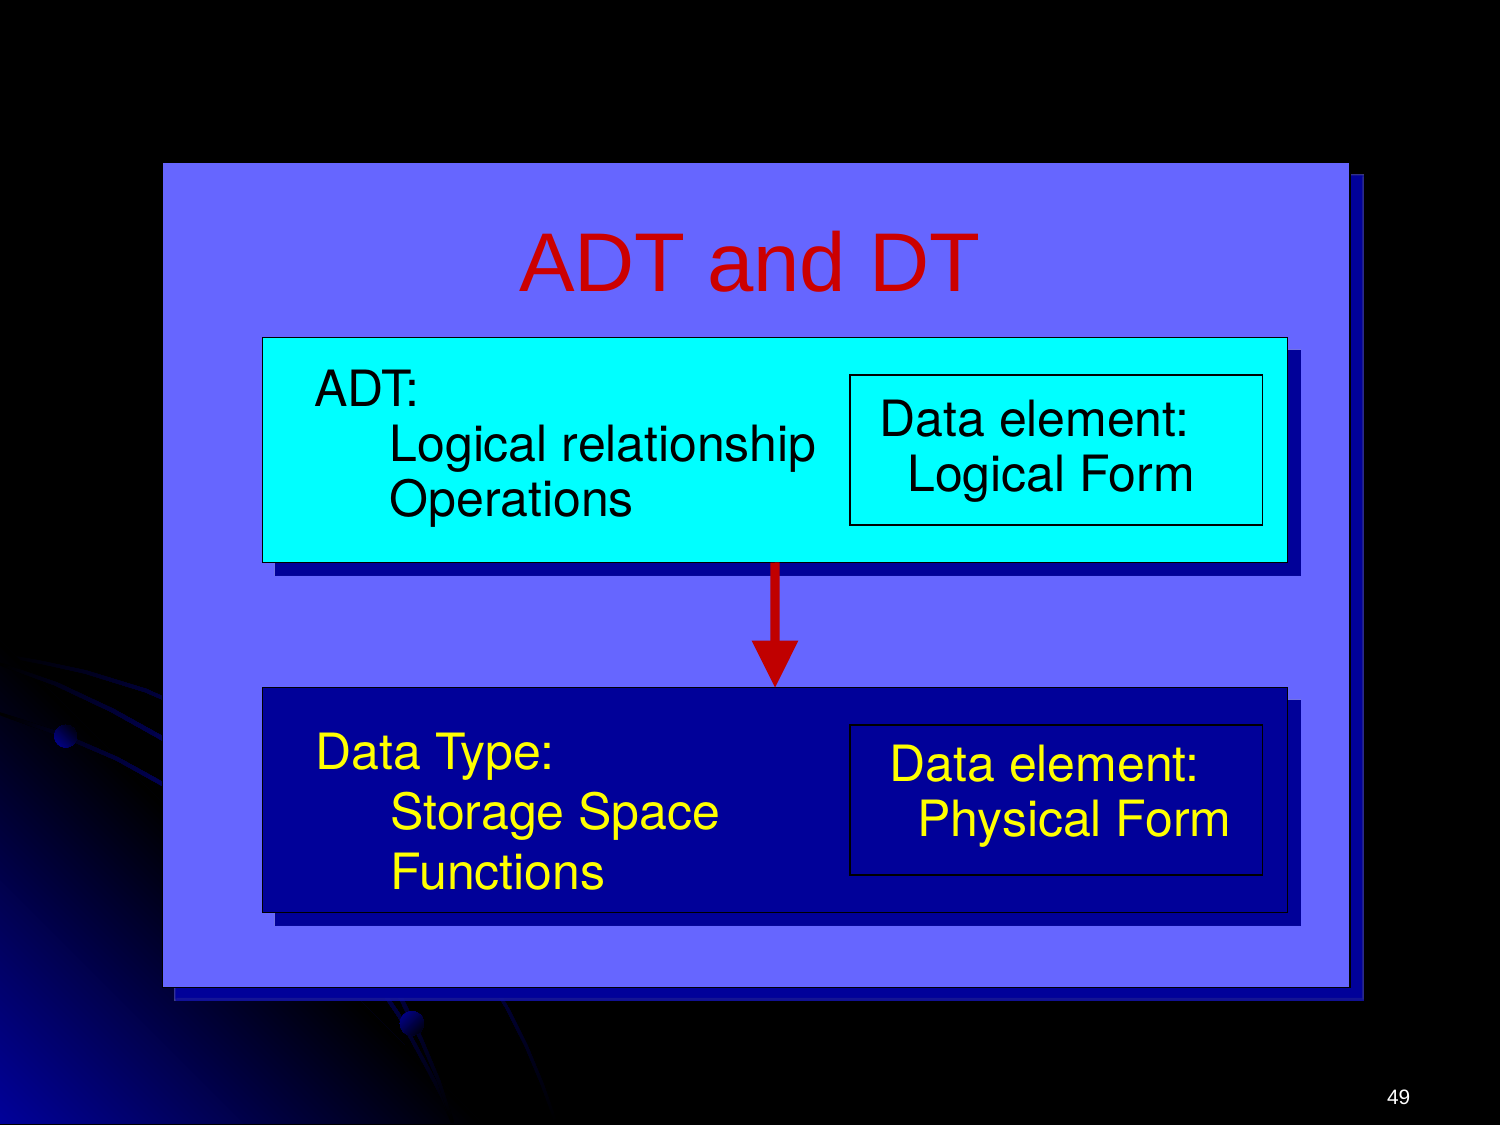

ADT and DT

ADT:
Logical relationship
Operations

Data element:
  Logical Form

Data Type:
Storage Space
Functions

Data element:
  Physical Form

49